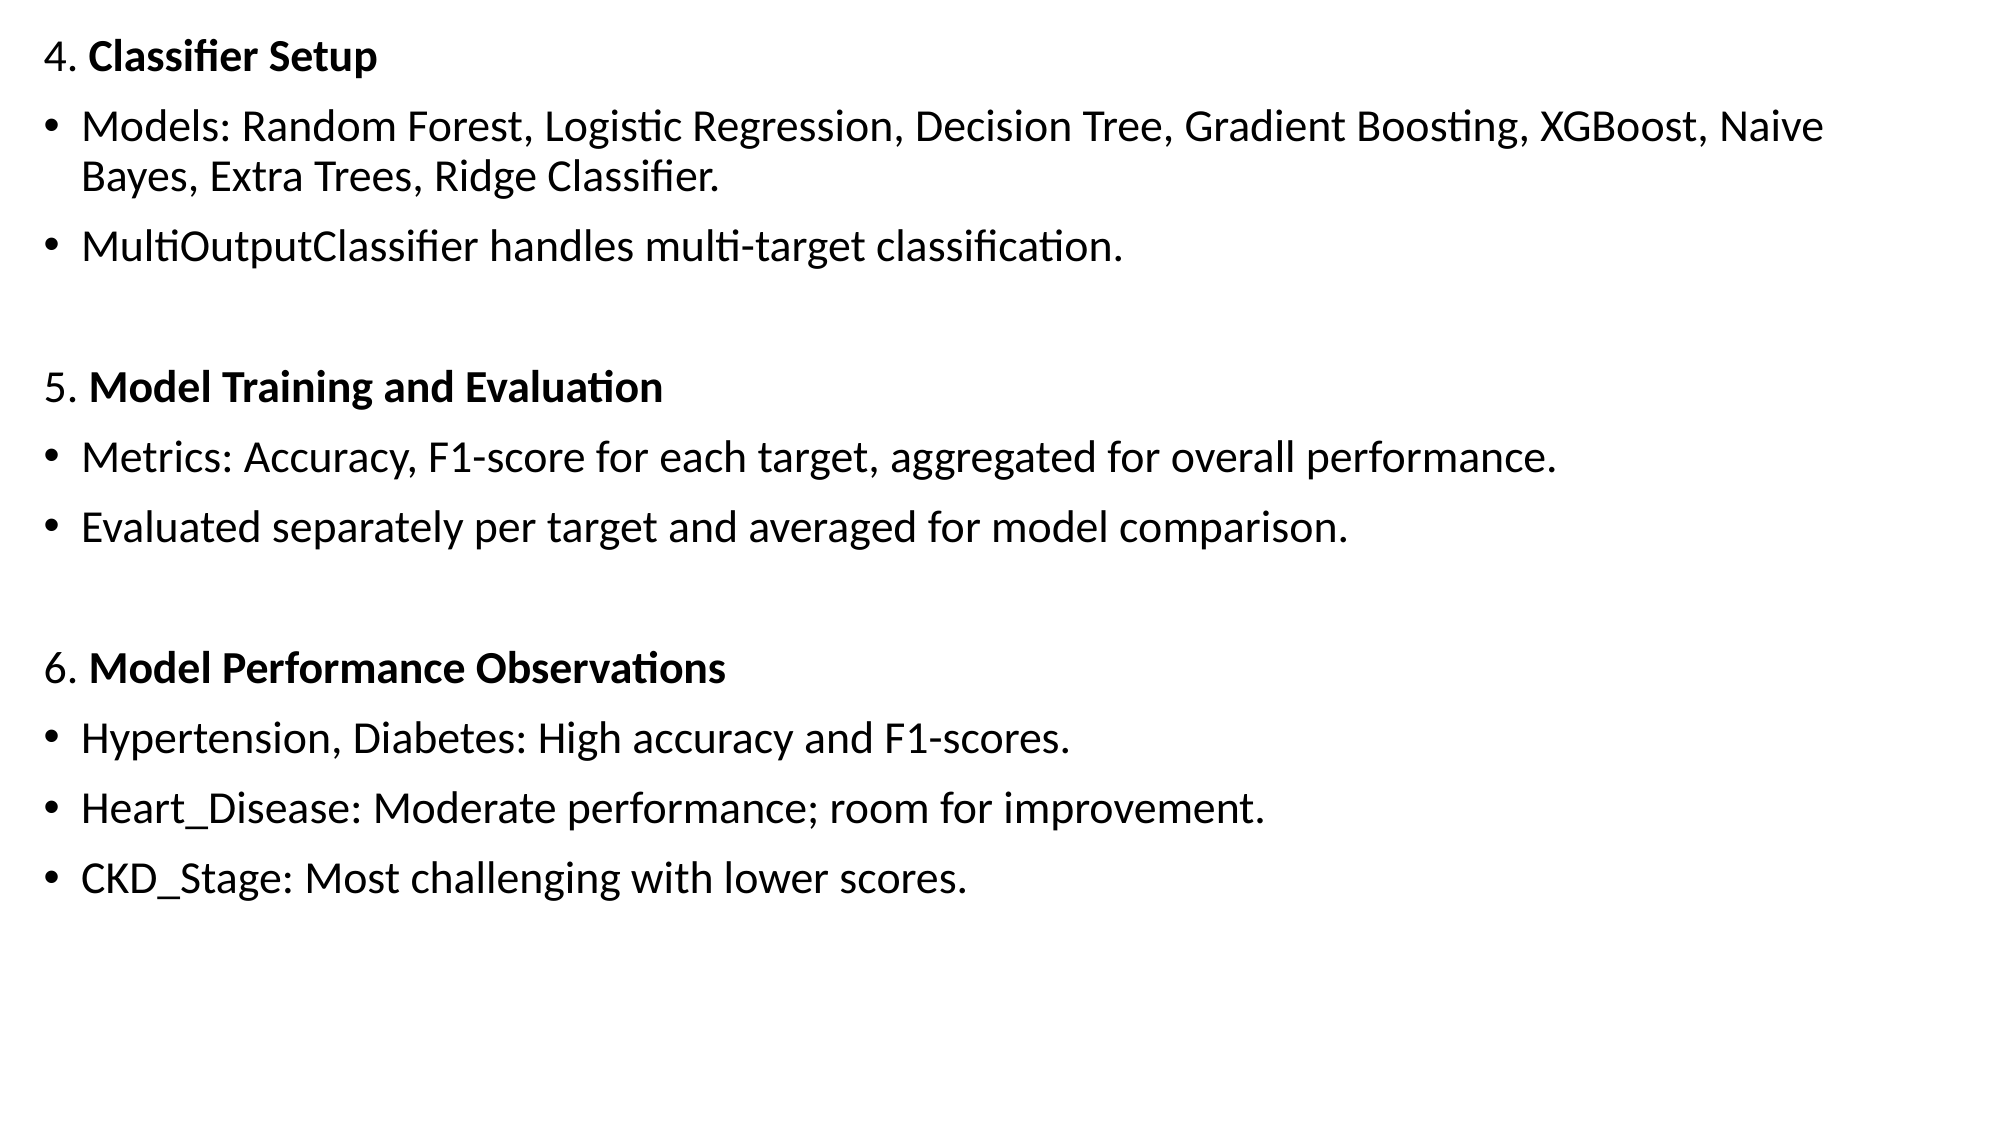

4. Classifier Setup
Models: Random Forest, Logistic Regression, Decision Tree, Gradient Boosting, XGBoost, Naive Bayes, Extra Trees, Ridge Classifier.
MultiOutputClassifier handles multi-target classification.

5. Model Training and Evaluation
Metrics: Accuracy, F1-score for each target, aggregated for overall performance.
Evaluated separately per target and averaged for model comparison.

6. Model Performance Observations
Hypertension, Diabetes: High accuracy and F1-scores.
Heart_Disease: Moderate performance; room for improvement.
CKD_Stage: Most challenging with lower scores.